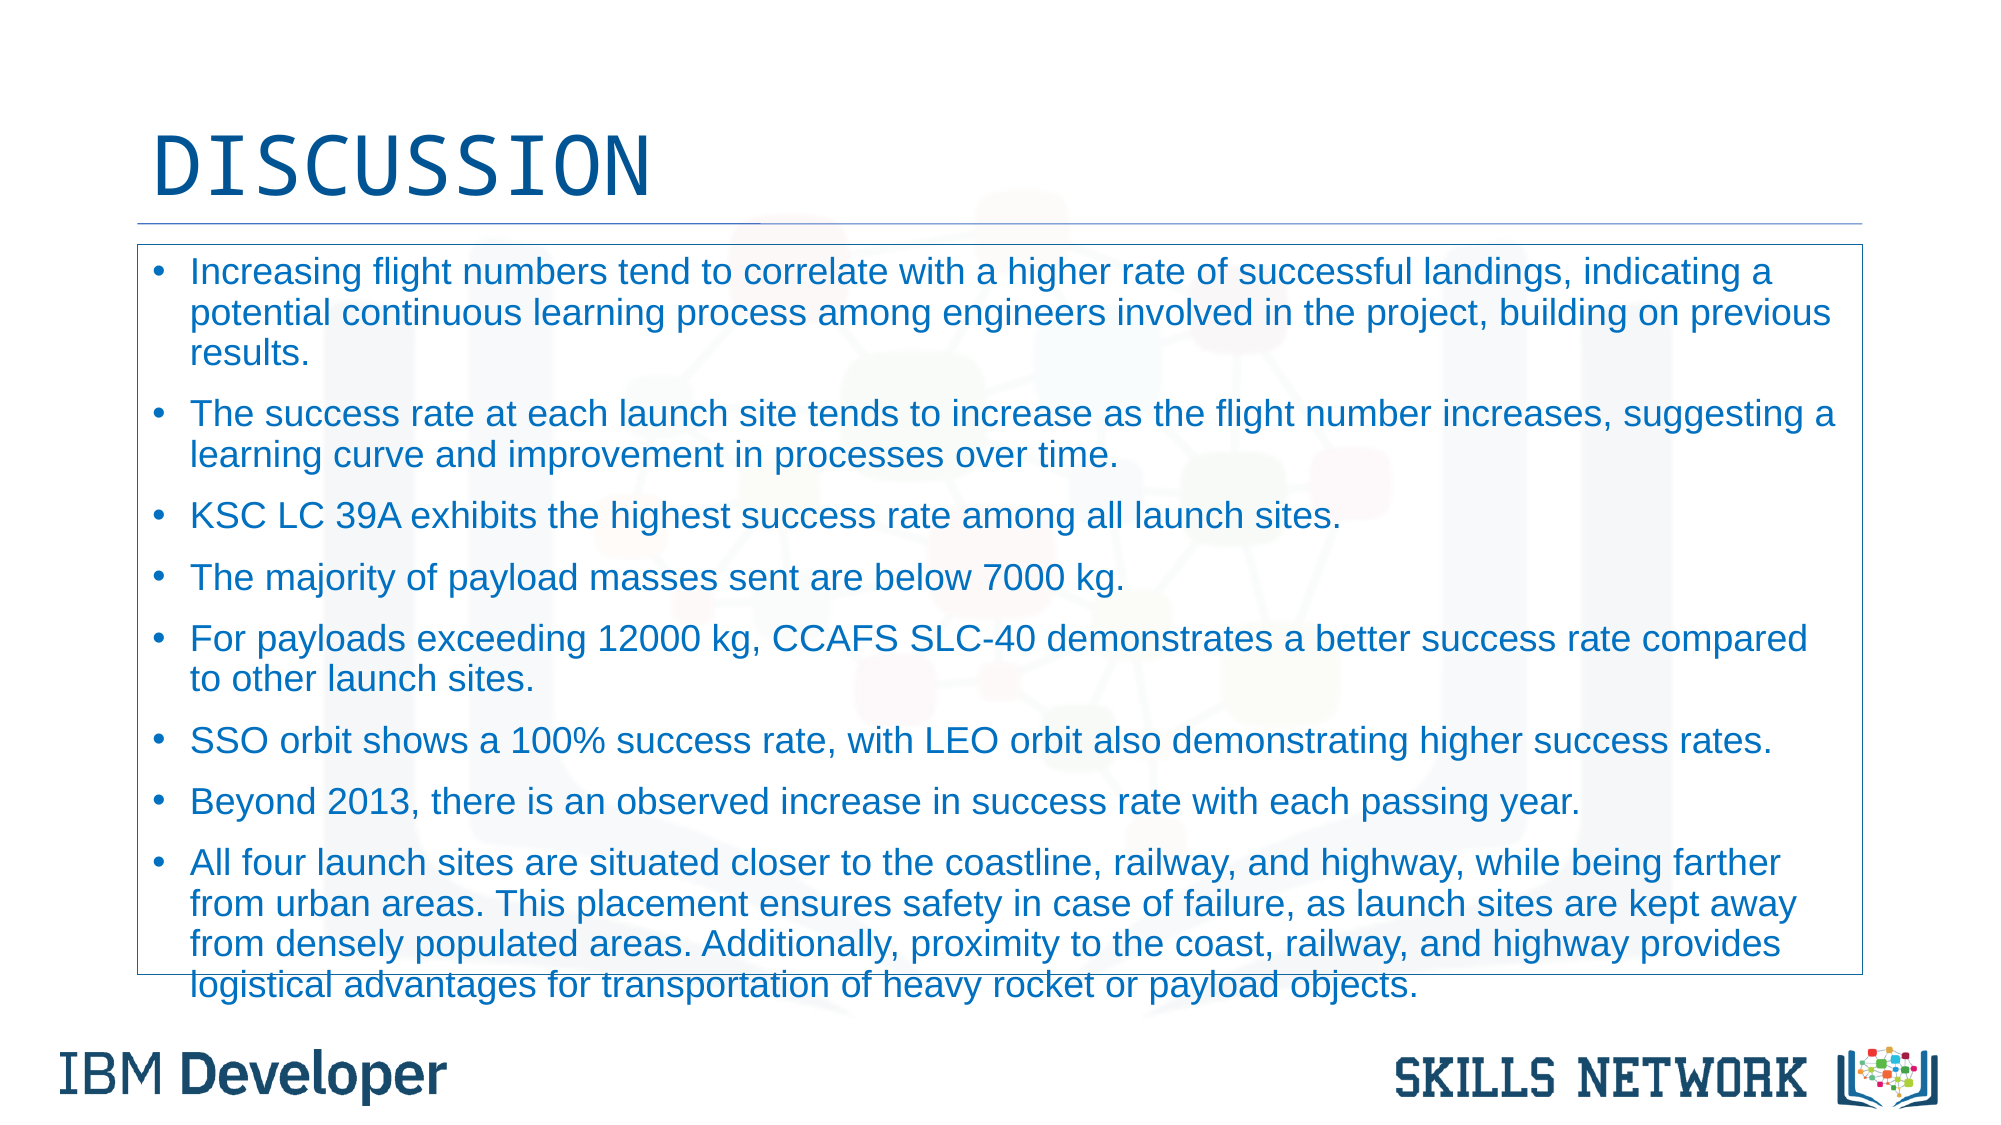

# DISCUSSION
Increasing flight numbers tend to correlate with a higher rate of successful landings, indicating a potential continuous learning process among engineers involved in the project, building on previous results.
The success rate at each launch site tends to increase as the flight number increases, suggesting a learning curve and improvement in processes over time.
KSC LC 39A exhibits the highest success rate among all launch sites.
The majority of payload masses sent are below 7000 kg.
For payloads exceeding 12000 kg, CCAFS SLC-40 demonstrates a better success rate compared to other launch sites.
SSO orbit shows a 100% success rate, with LEO orbit also demonstrating higher success rates.
Beyond 2013, there is an observed increase in success rate with each passing year.
All four launch sites are situated closer to the coastline, railway, and highway, while being farther from urban areas. This placement ensures safety in case of failure, as launch sites are kept away from densely populated areas. Additionally, proximity to the coast, railway, and highway provides logistical advantages for transportation of heavy rocket or payload objects.